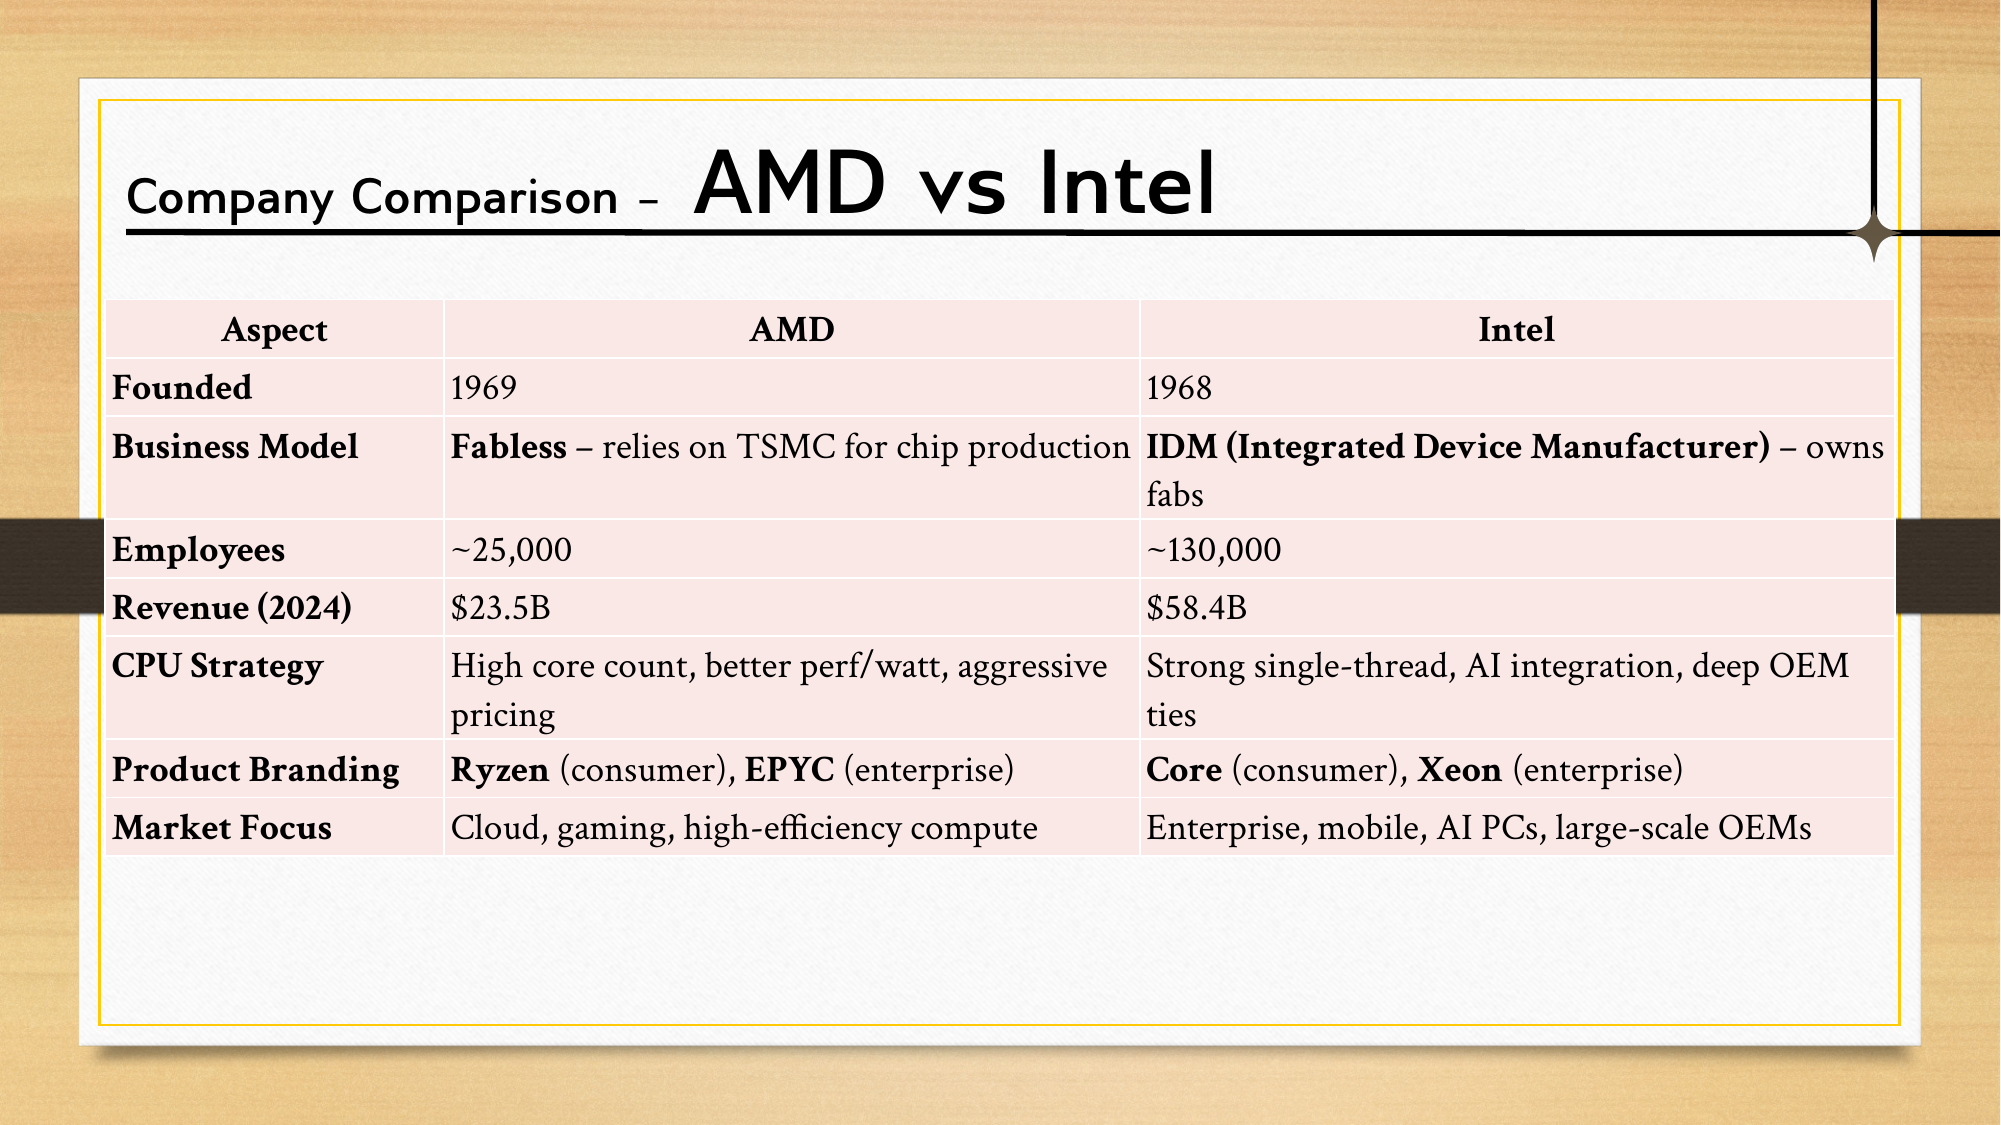

Company Comparison –  AMD vs Intel

| Aspect | AMD | Intel |
| --- | --- | --- |
| Founded | 1969 | 1968 |
| Business Model | Fabless – relies on TSMC for chip production | IDM (Integrated Device Manufacturer) – owns fabs |
| Employees | ~25,000 | ~130,000 |
| Revenue (2024) | $23.5B | $58.4B |
| CPU Strategy | High core count, better perf/watt, aggressive pricing | Strong single-thread, AI integration, deep OEM ties |
| Product Branding | Ryzen (consumer), EPYC (enterprise) | Core (consumer), Xeon (enterprise) |
| Market Focus | Cloud, gaming, high-efficiency compute | Enterprise, mobile, AI PCs, large-scale OEMs |